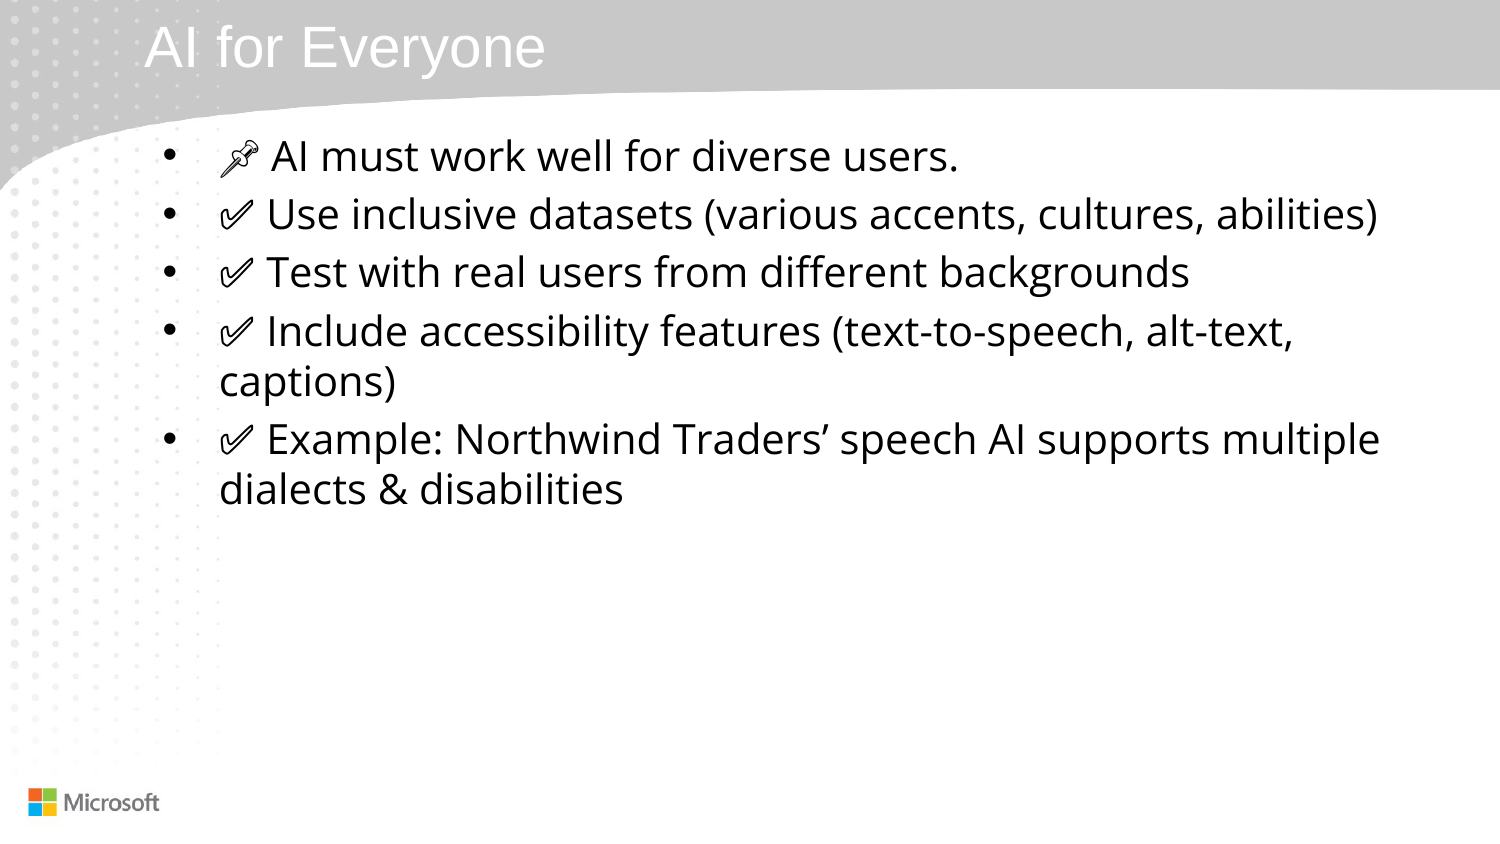

# AI for Everyone
📌 AI must work well for diverse users.
✅ Use inclusive datasets (various accents, cultures, abilities)
✅ Test with real users from different backgrounds
✅ Include accessibility features (text-to-speech, alt-text, captions)
✅ Example: Northwind Traders’ speech AI supports multiple dialects & disabilities